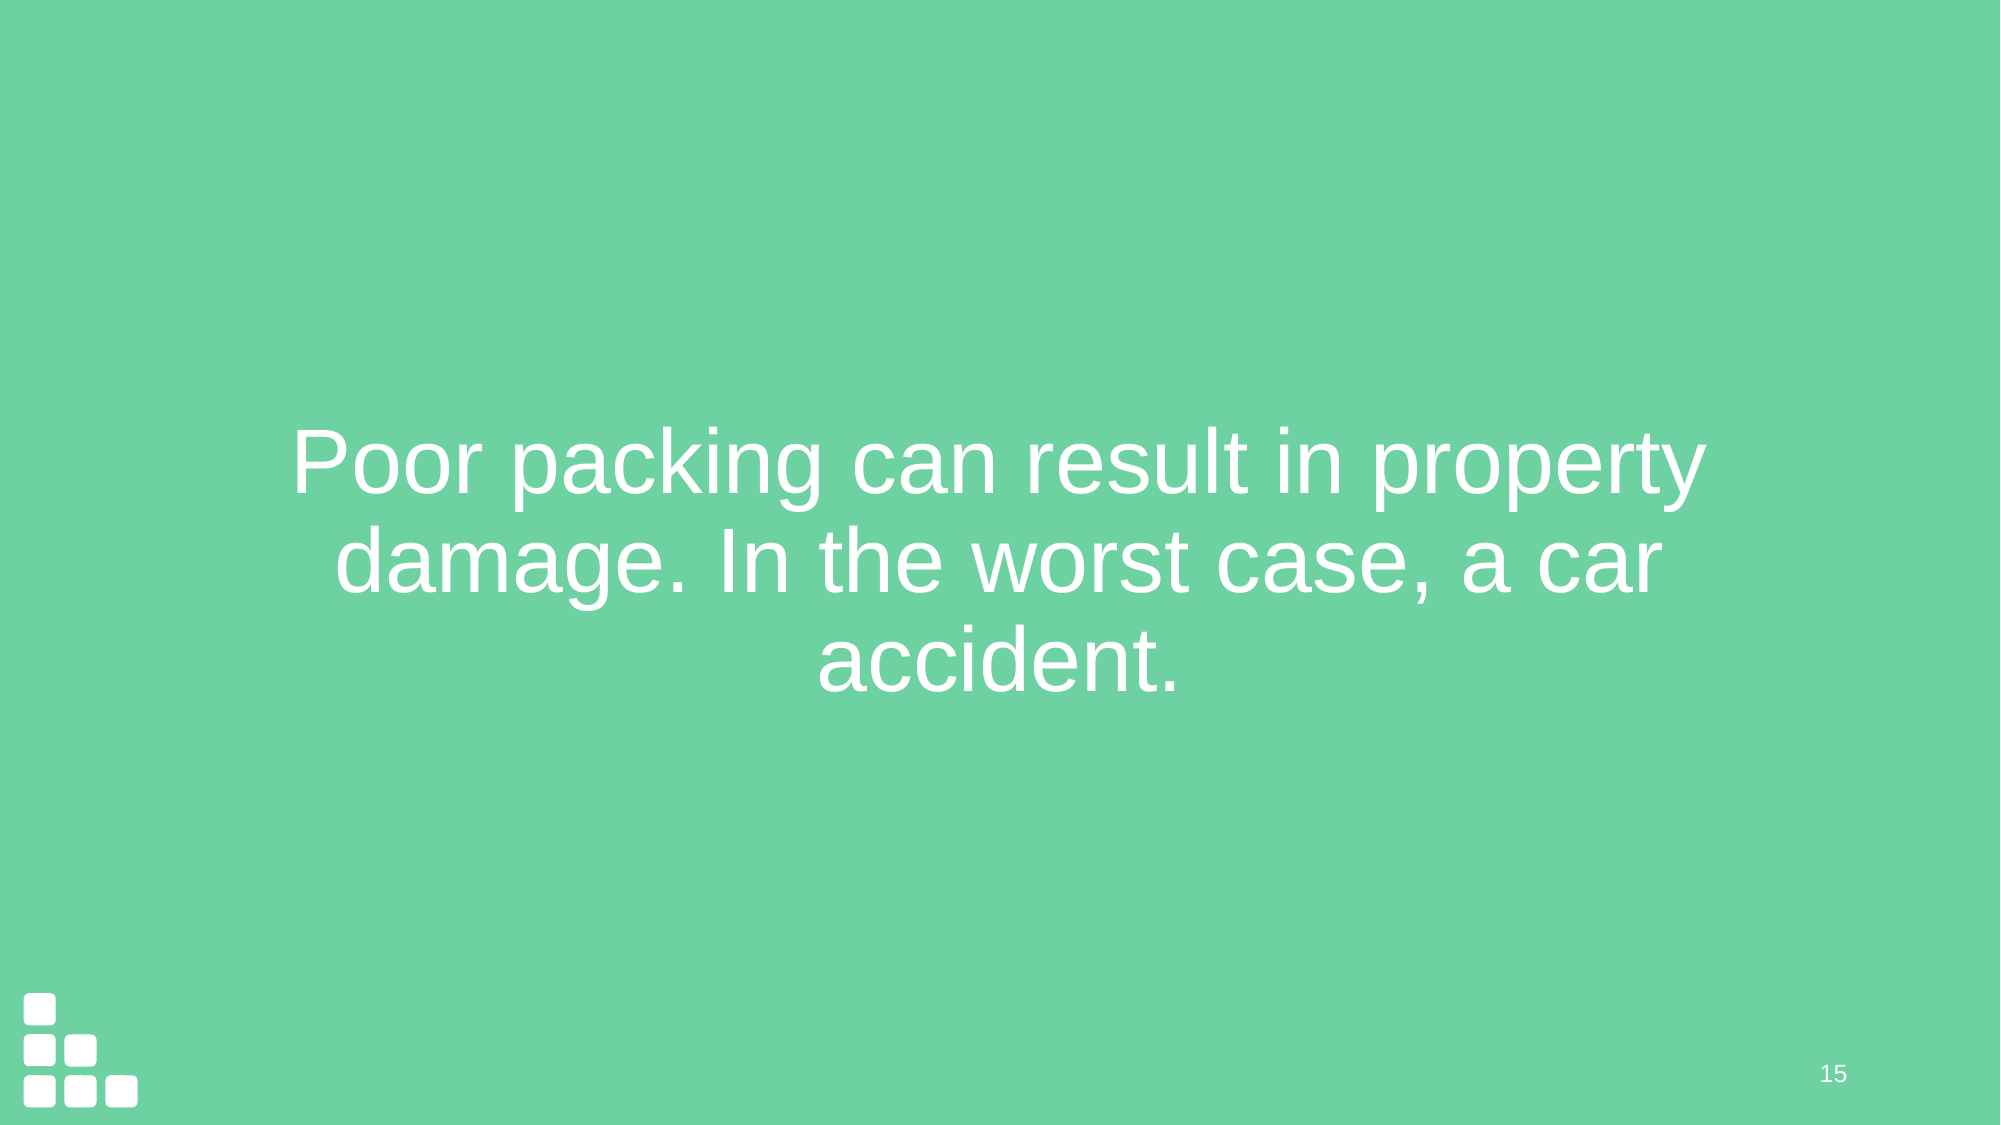

# Poor packing can result in property damage. In the worst case, a car accident.

15